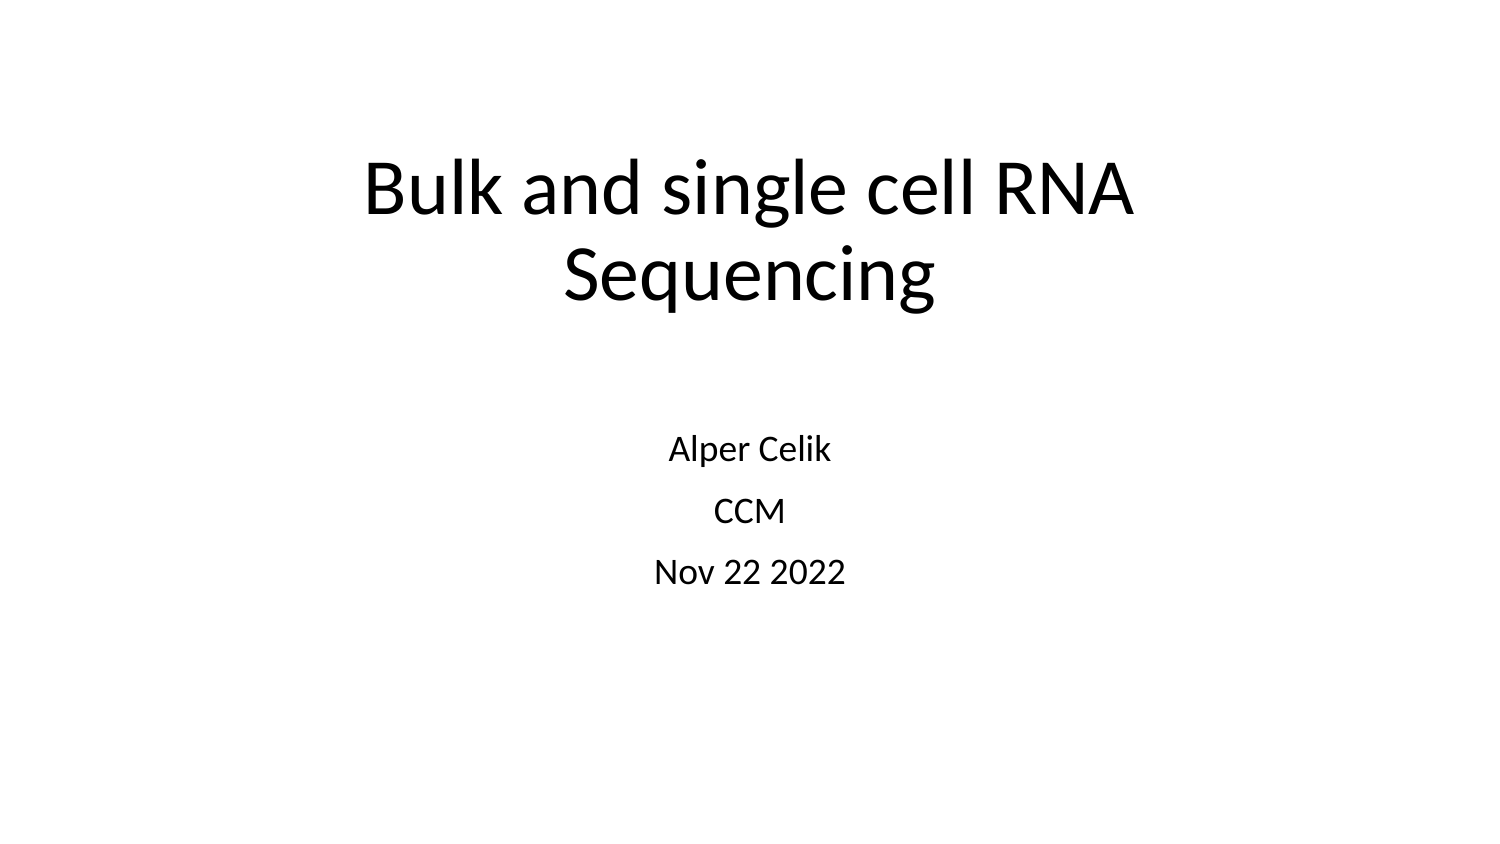

# Bulk and single cell RNA Sequencing
Alper Celik
CCM
Nov 22 2022